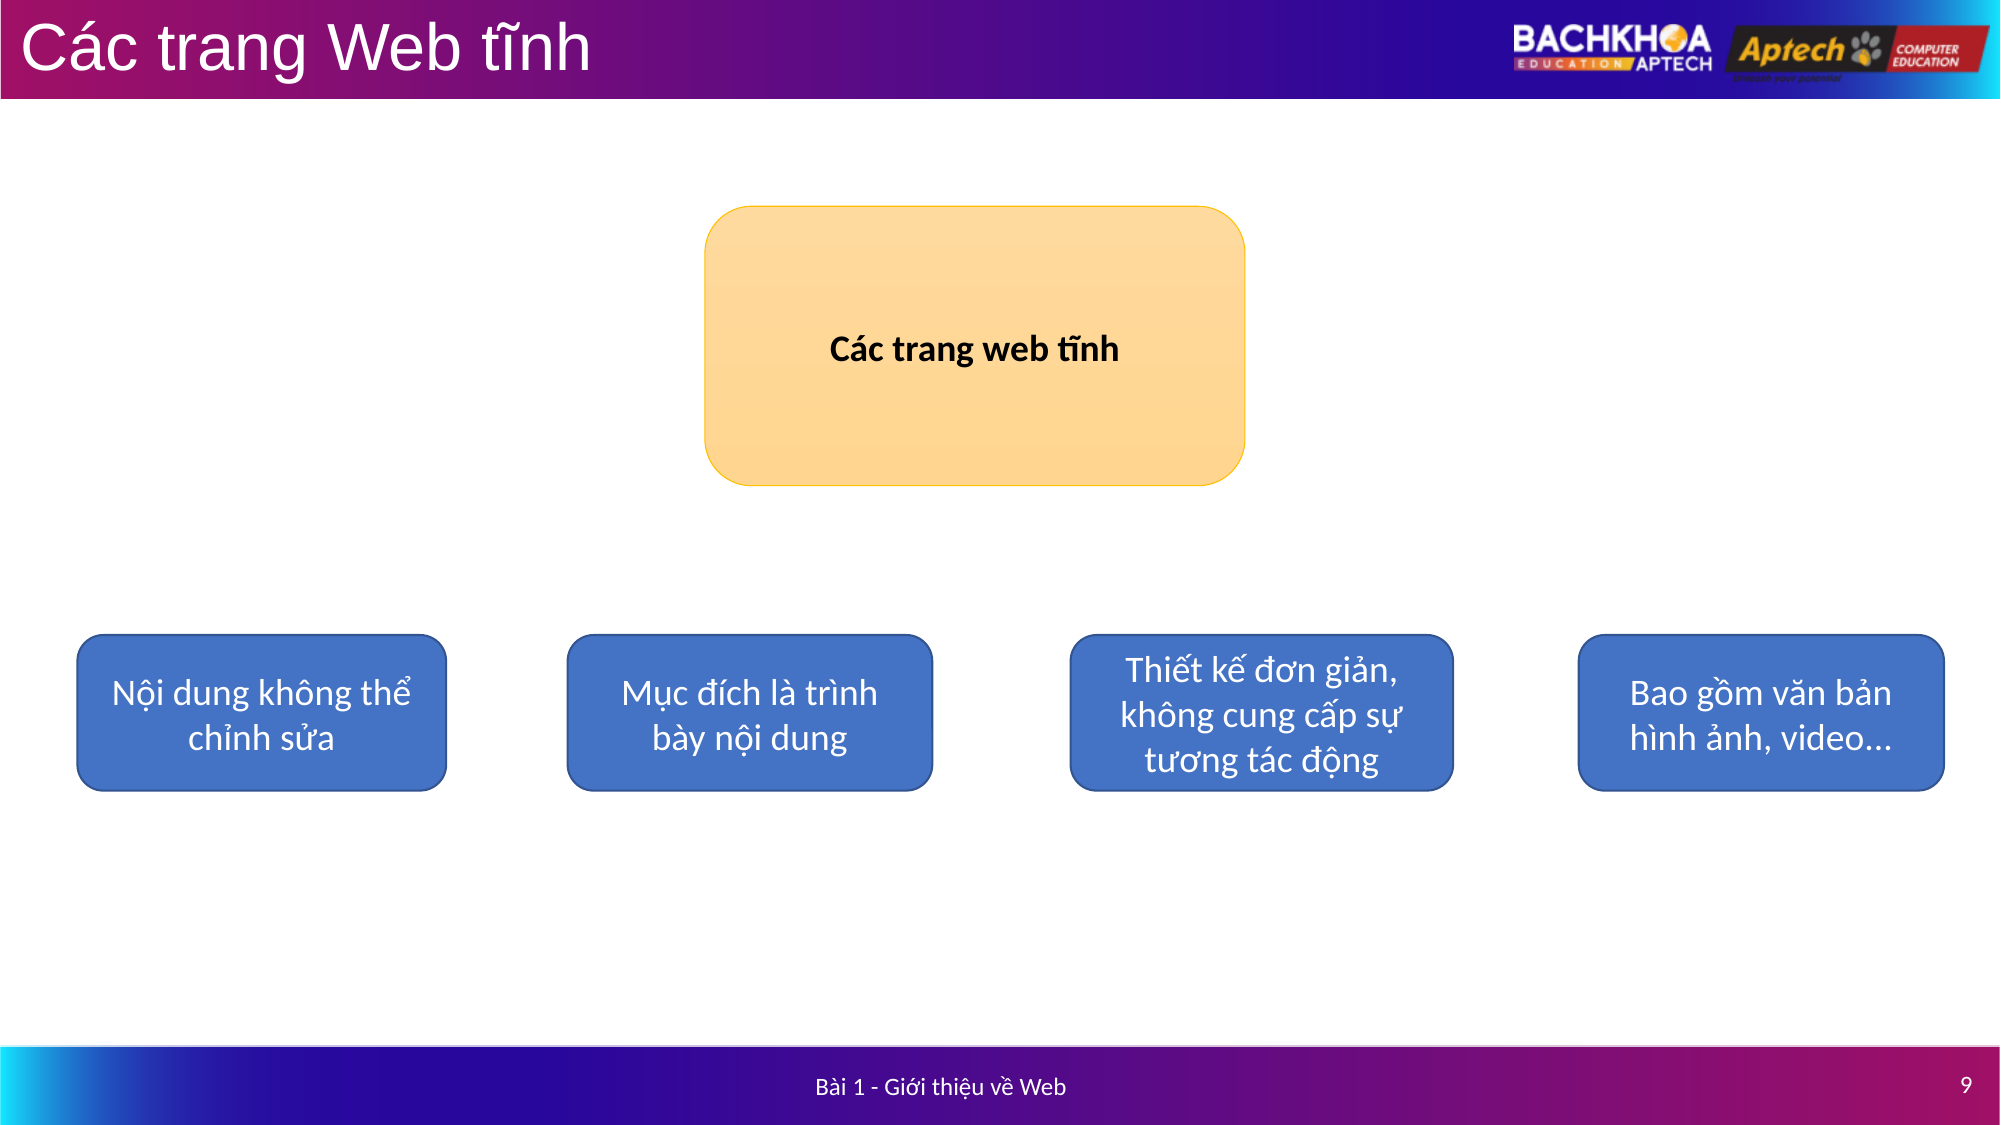

# Các trang Web tĩnh
Các trang web tĩnh
Nội dung không thể chỉnh sửa
Mục đích là trình bày nội dung
Thiết kế đơn giản, không cung cấp sự tương tác động
Bao gồm văn bản hình ảnh, video...
9
Bài 1 - Giới thiệu về Web